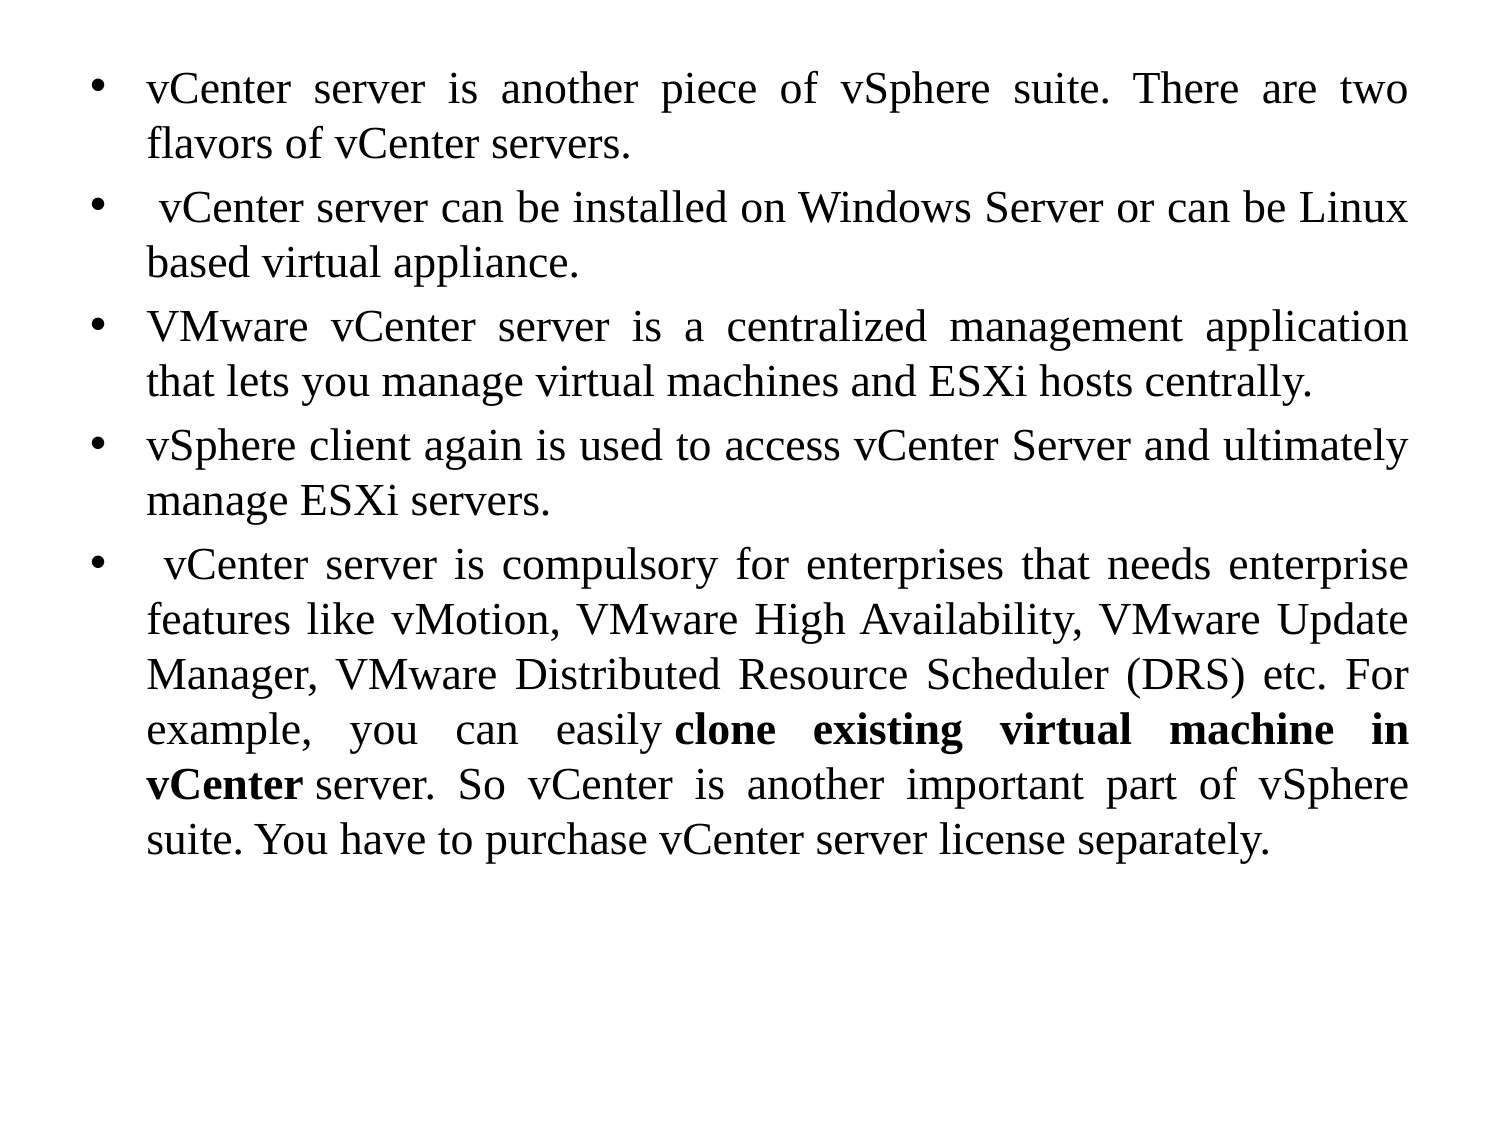

vCenter server is another piece of vSphere suite. There are two flavors of vCenter servers.
 vCenter server can be installed on Windows Server or can be Linux based virtual appliance.
VMware vCenter server is a centralized management application that lets you manage virtual machines and ESXi hosts centrally.
vSphere client again is used to access vCenter Server and ultimately manage ESXi servers.
 vCenter server is compulsory for enterprises that needs enterprise features like vMotion, VMware High Availability, VMware Update Manager, VMware Distributed Resource Scheduler (DRS) etc. For example, you can easily clone existing virtual machine in vCenter server. So vCenter is another important part of vSphere suite. You have to purchase vCenter server license separately.